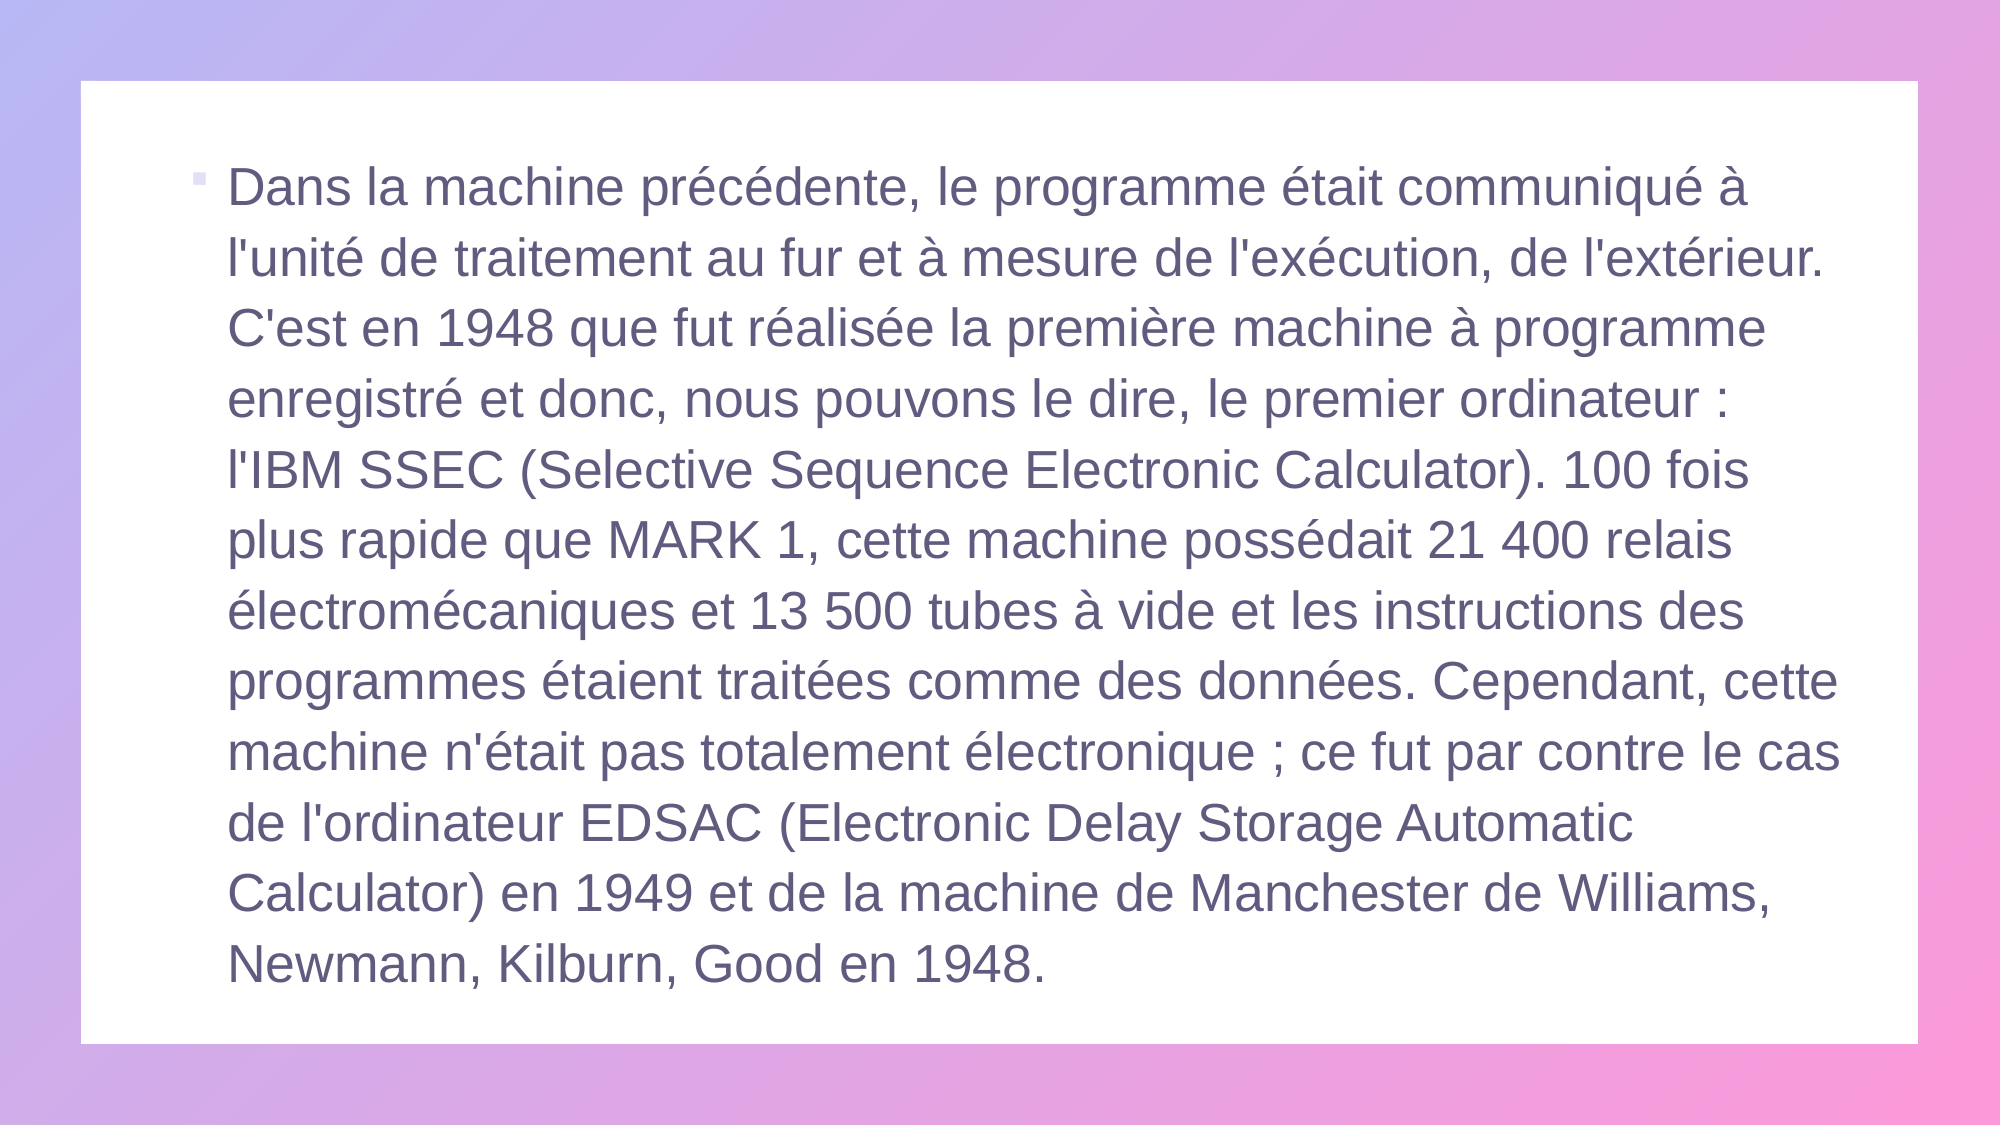

Dans la machine précédente, le programme était communiqué à l'unité de traitement au fur et à mesure de l'exécution, de l'extérieur. C'est en 1948 que fut réalisée la première machine à programme enregistré et donc, nous pouvons le dire, le premier ordinateur : l'IBM SSEC (Selective Sequence Electronic Calculator). 100 fois plus rapide que MARK 1, cette machine possédait 21 400 relais électromécaniques et 13 500 tubes à vide et les instructions des programmes étaient traitées comme des données. Cependant, cette machine n'était pas totalement électronique ; ce fut par contre le cas de l'ordinateur EDSAC (Electronic Delay Storage Automatic Calculator) en 1949 et de la machine de Manchester de Williams, Newmann, Kilburn, Good en 1948.